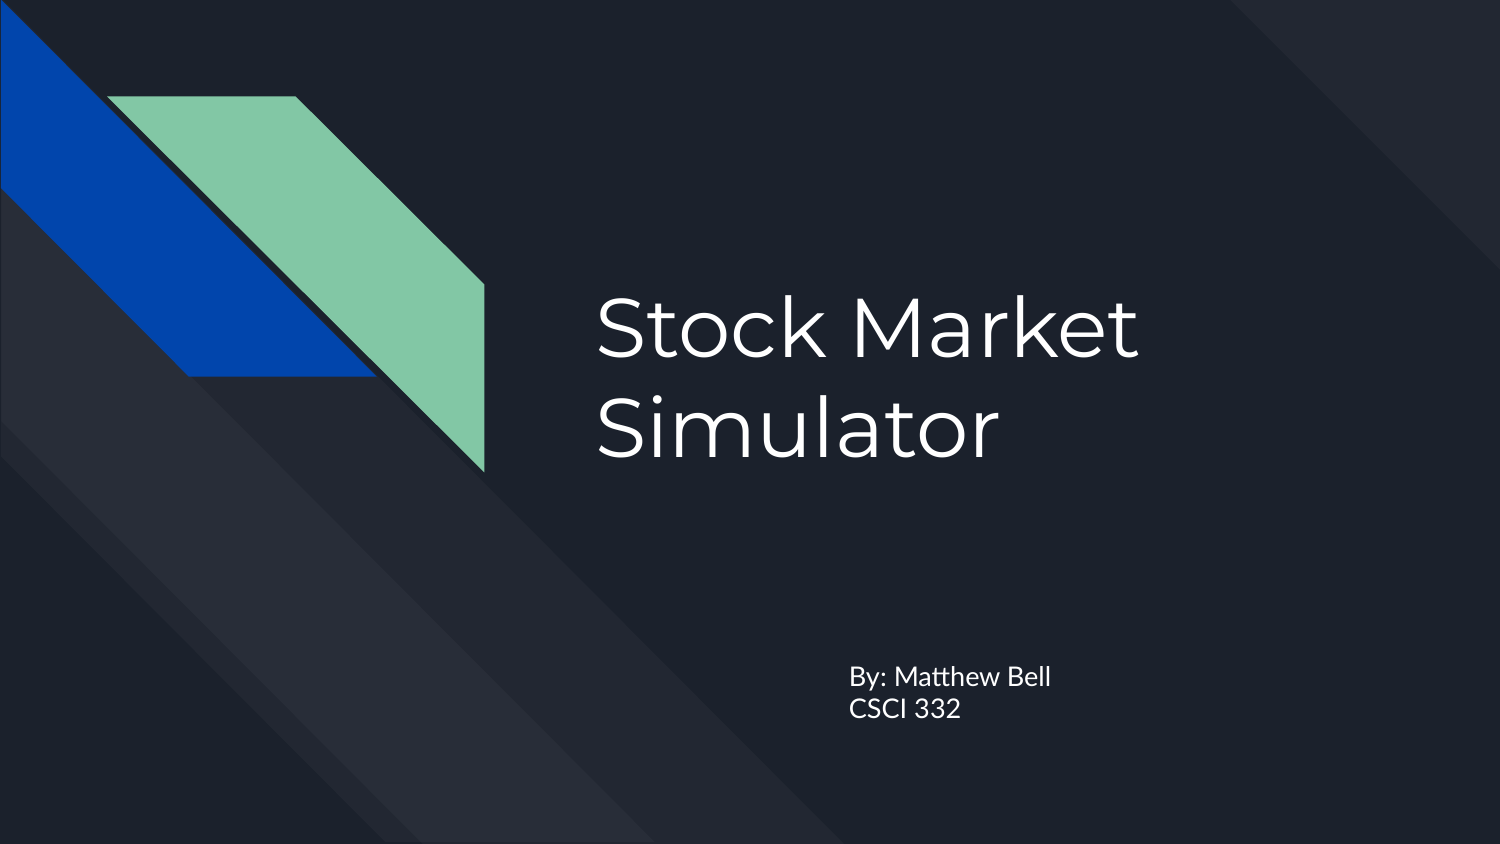

# Stock Market Simulator
By: Matthew Bell
CSCI 332